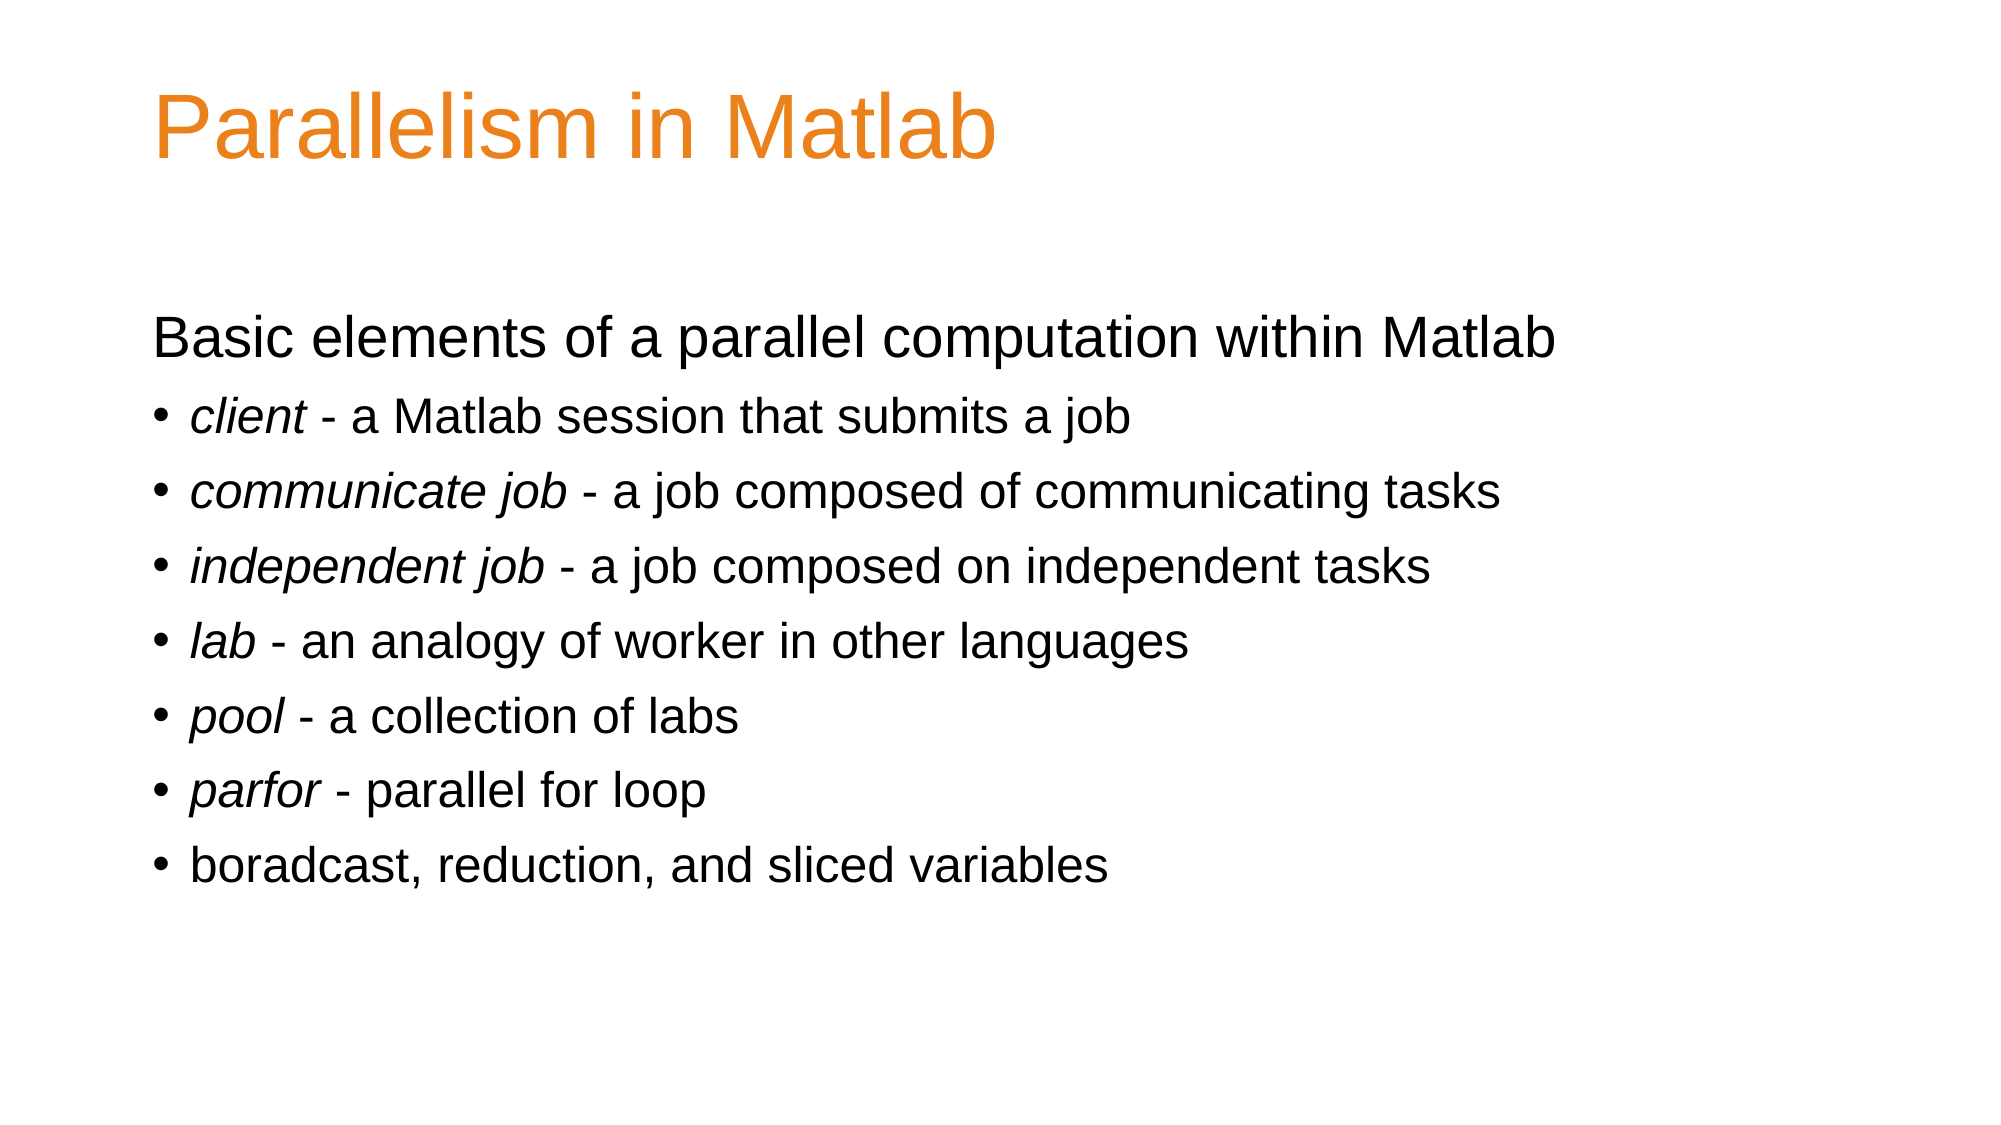

# Parallelism in Matlab
Basic elements of a parallel computation within Matlab
client - a Matlab session that submits a job
communicate job - a job composed of communicating tasks
independent job - a job composed on independent tasks
lab - an analogy of worker in other languages
pool - a collection of labs
parfor - parallel for loop
boradcast, reduction, and sliced variables